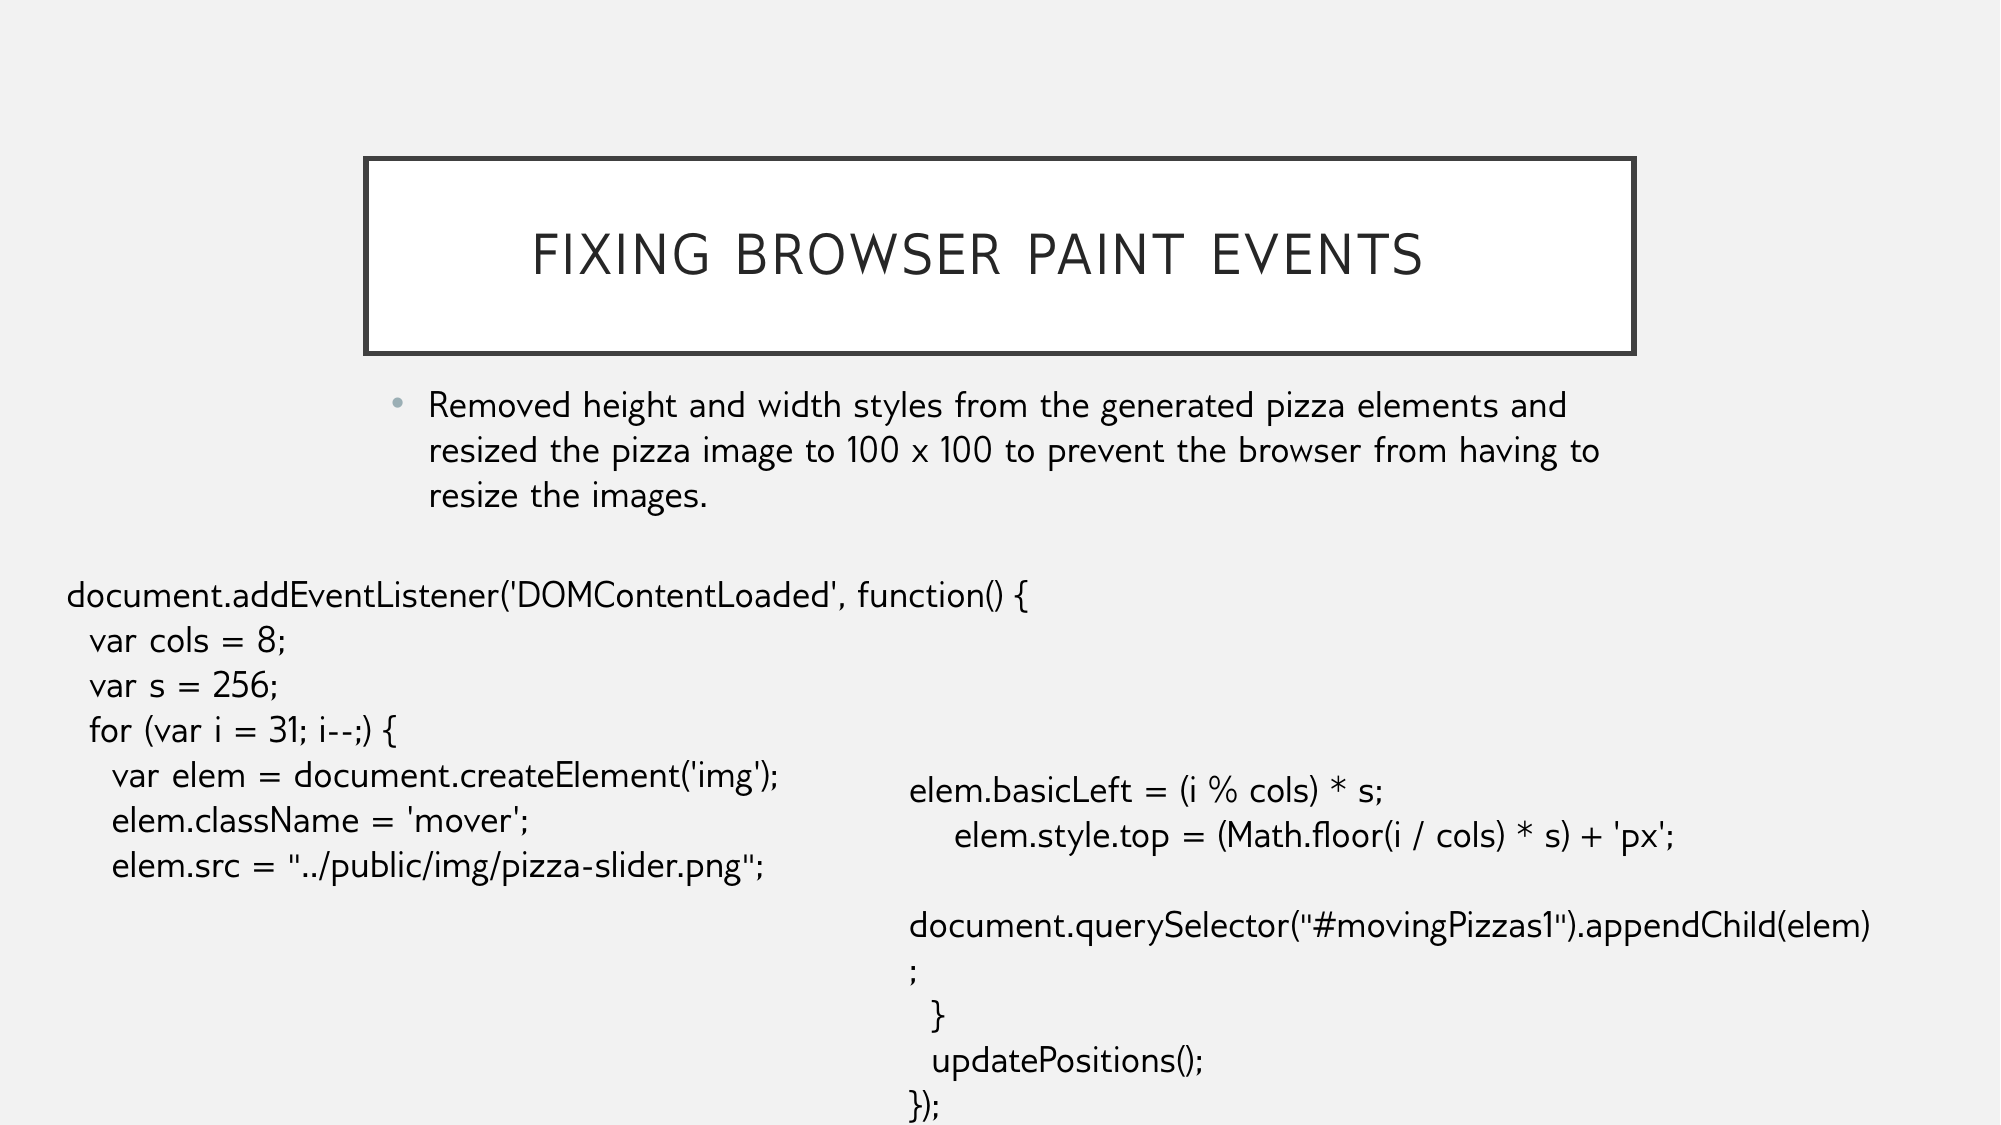

# Fixing browser paint events
Removed height and width styles from the generated pizza elements and resized the pizza image to 100 x 100 to prevent the browser from having to resize the images.
document.addEventListener('DOMContentLoaded', function() {
  var cols = 8;
  var s = 256;
  for (var i = 31; i--;) {
    var elem = document.createElement('img');
    elem.className = 'mover';
    elem.src = "../public/img/pizza-slider.png";
elem.basicLeft = (i % cols) * s;
    elem.style.top = (Math.floor(i / cols) * s) + 'px';
    document.querySelector("#movingPizzas1").appendChild(elem);
  }
  updatePositions();
});